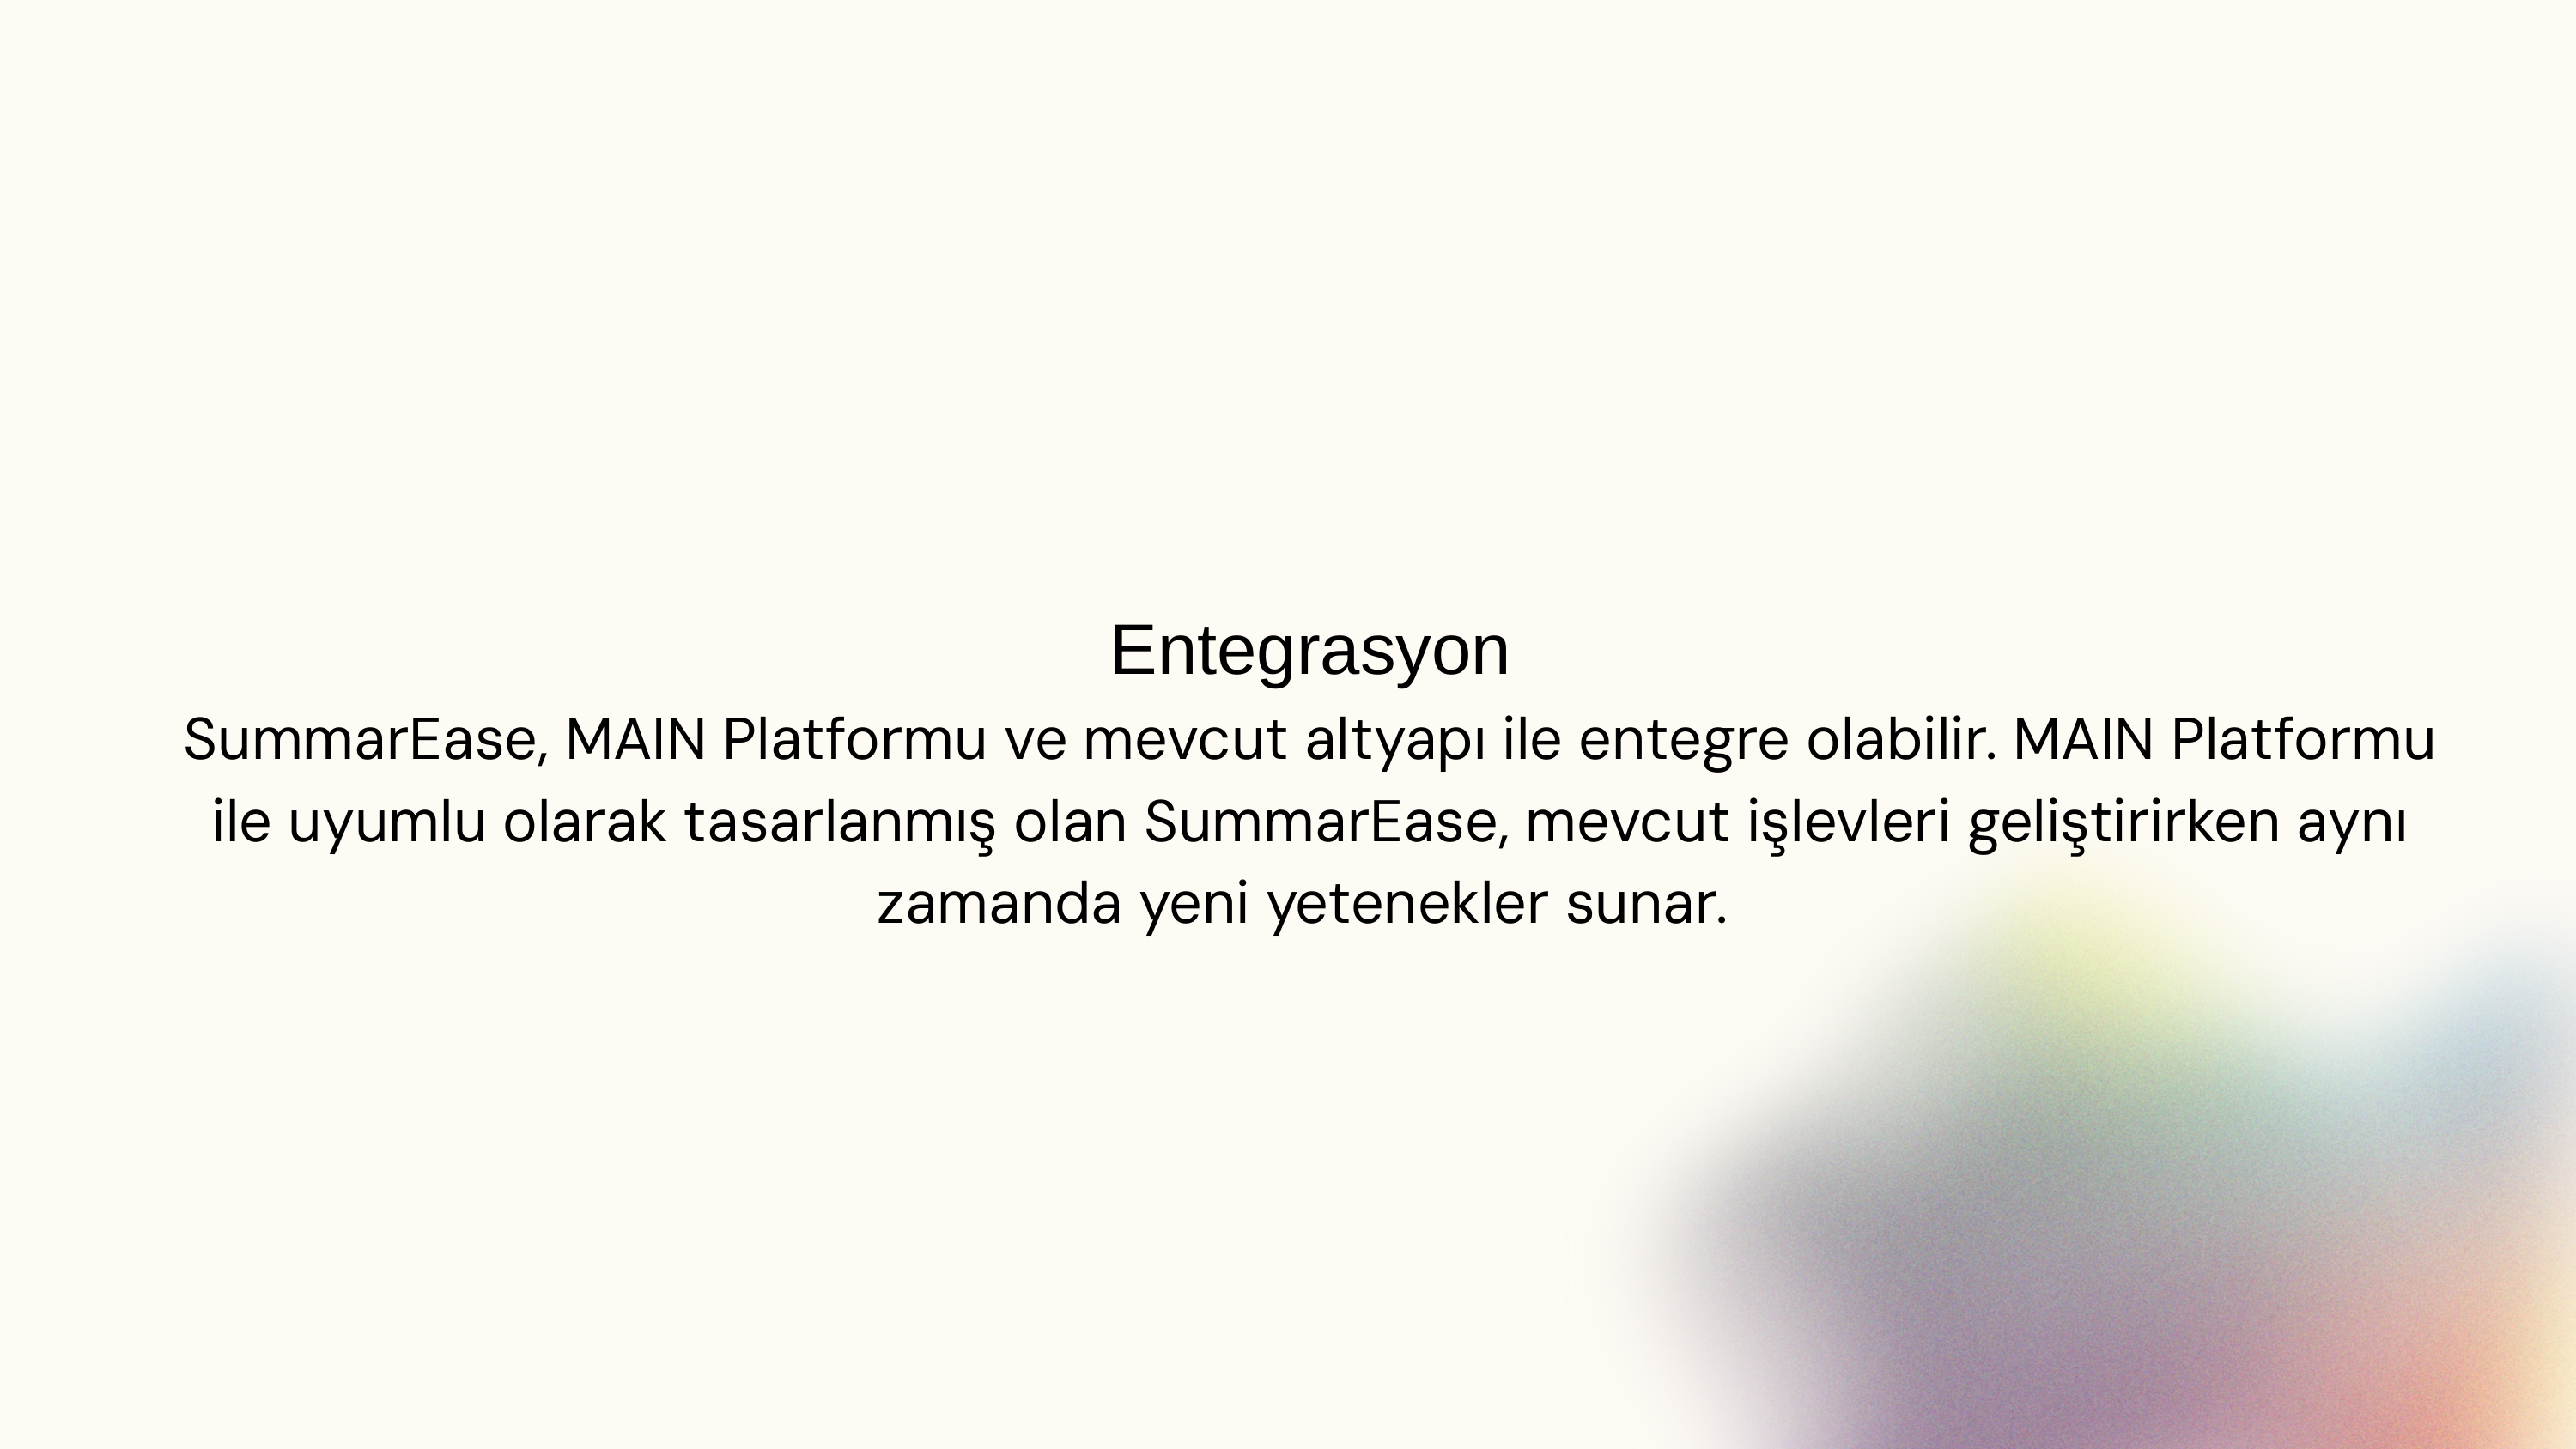

Entegrasyon
SummarEase, MAIN Platformu ve mevcut altyapı ile entegre olabilir. MAIN Platformu ile uyumlu olarak tasarlanmış olan SummarEase, mevcut işlevleri geliştirirken aynı zamanda yeni yetenekler sunar.